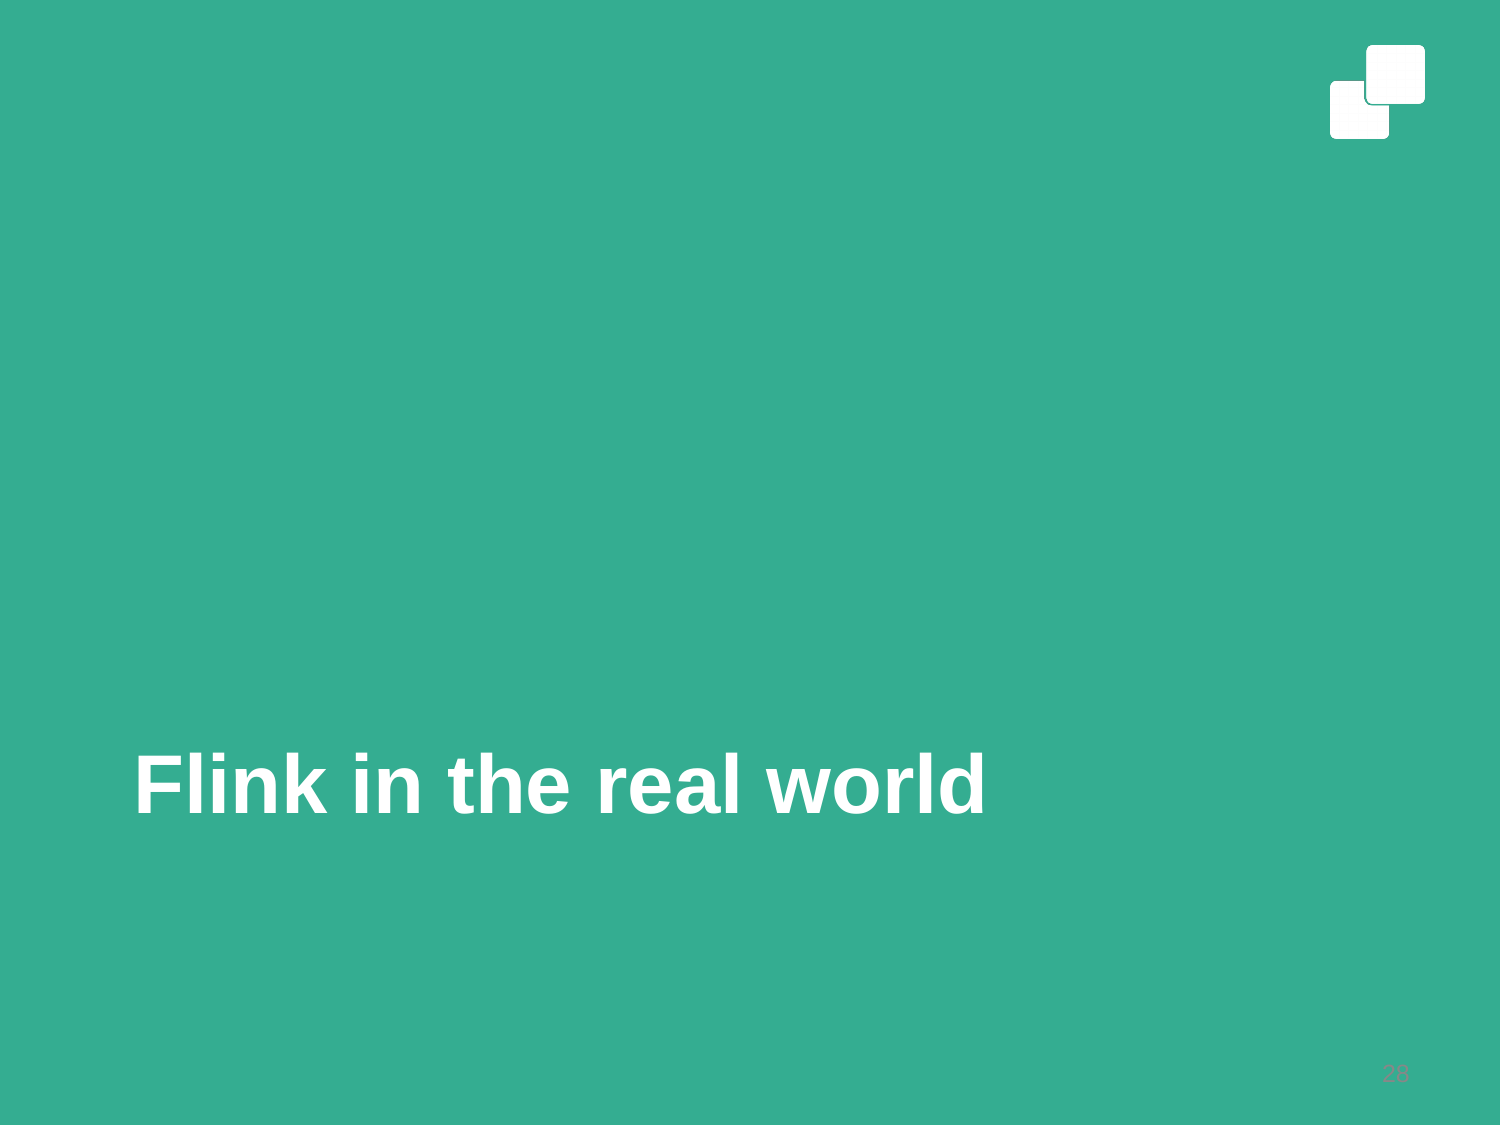

# Flink in the real world
28